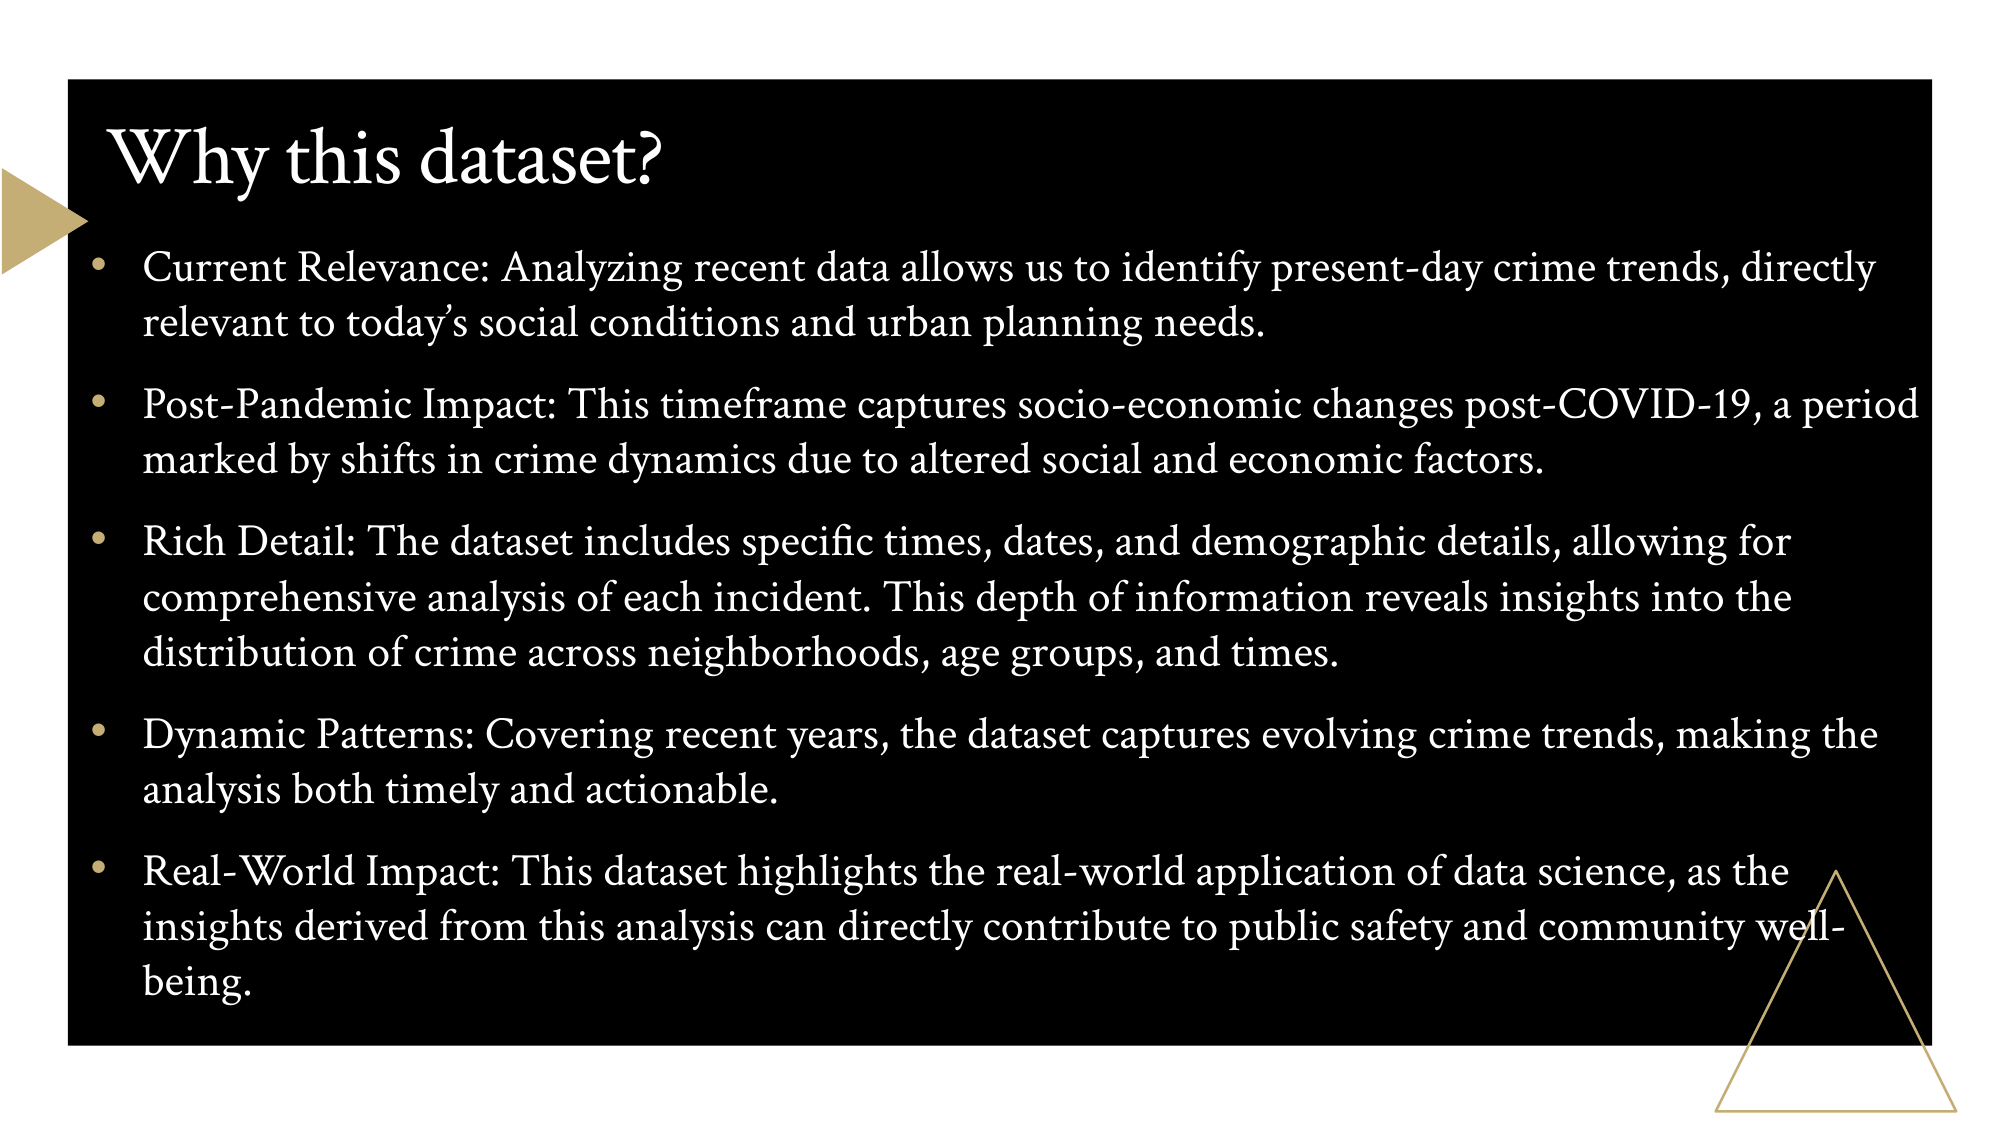

# Why this dataset?
Current Relevance: Analyzing recent data allows us to identify present-day crime trends, directly relevant to today’s social conditions and urban planning needs.
Post-Pandemic Impact: This timeframe captures socio-economic changes post-COVID-19, a period marked by shifts in crime dynamics due to altered social and economic factors.
Rich Detail: The dataset includes specific times, dates, and demographic details, allowing for comprehensive analysis of each incident. This depth of information reveals insights into the distribution of crime across neighborhoods, age groups, and times.
Dynamic Patterns: Covering recent years, the dataset captures evolving crime trends, making the analysis both timely and actionable.
Real-World Impact: This dataset highlights the real-world application of data science, as the insights derived from this analysis can directly contribute to public safety and community well-being.